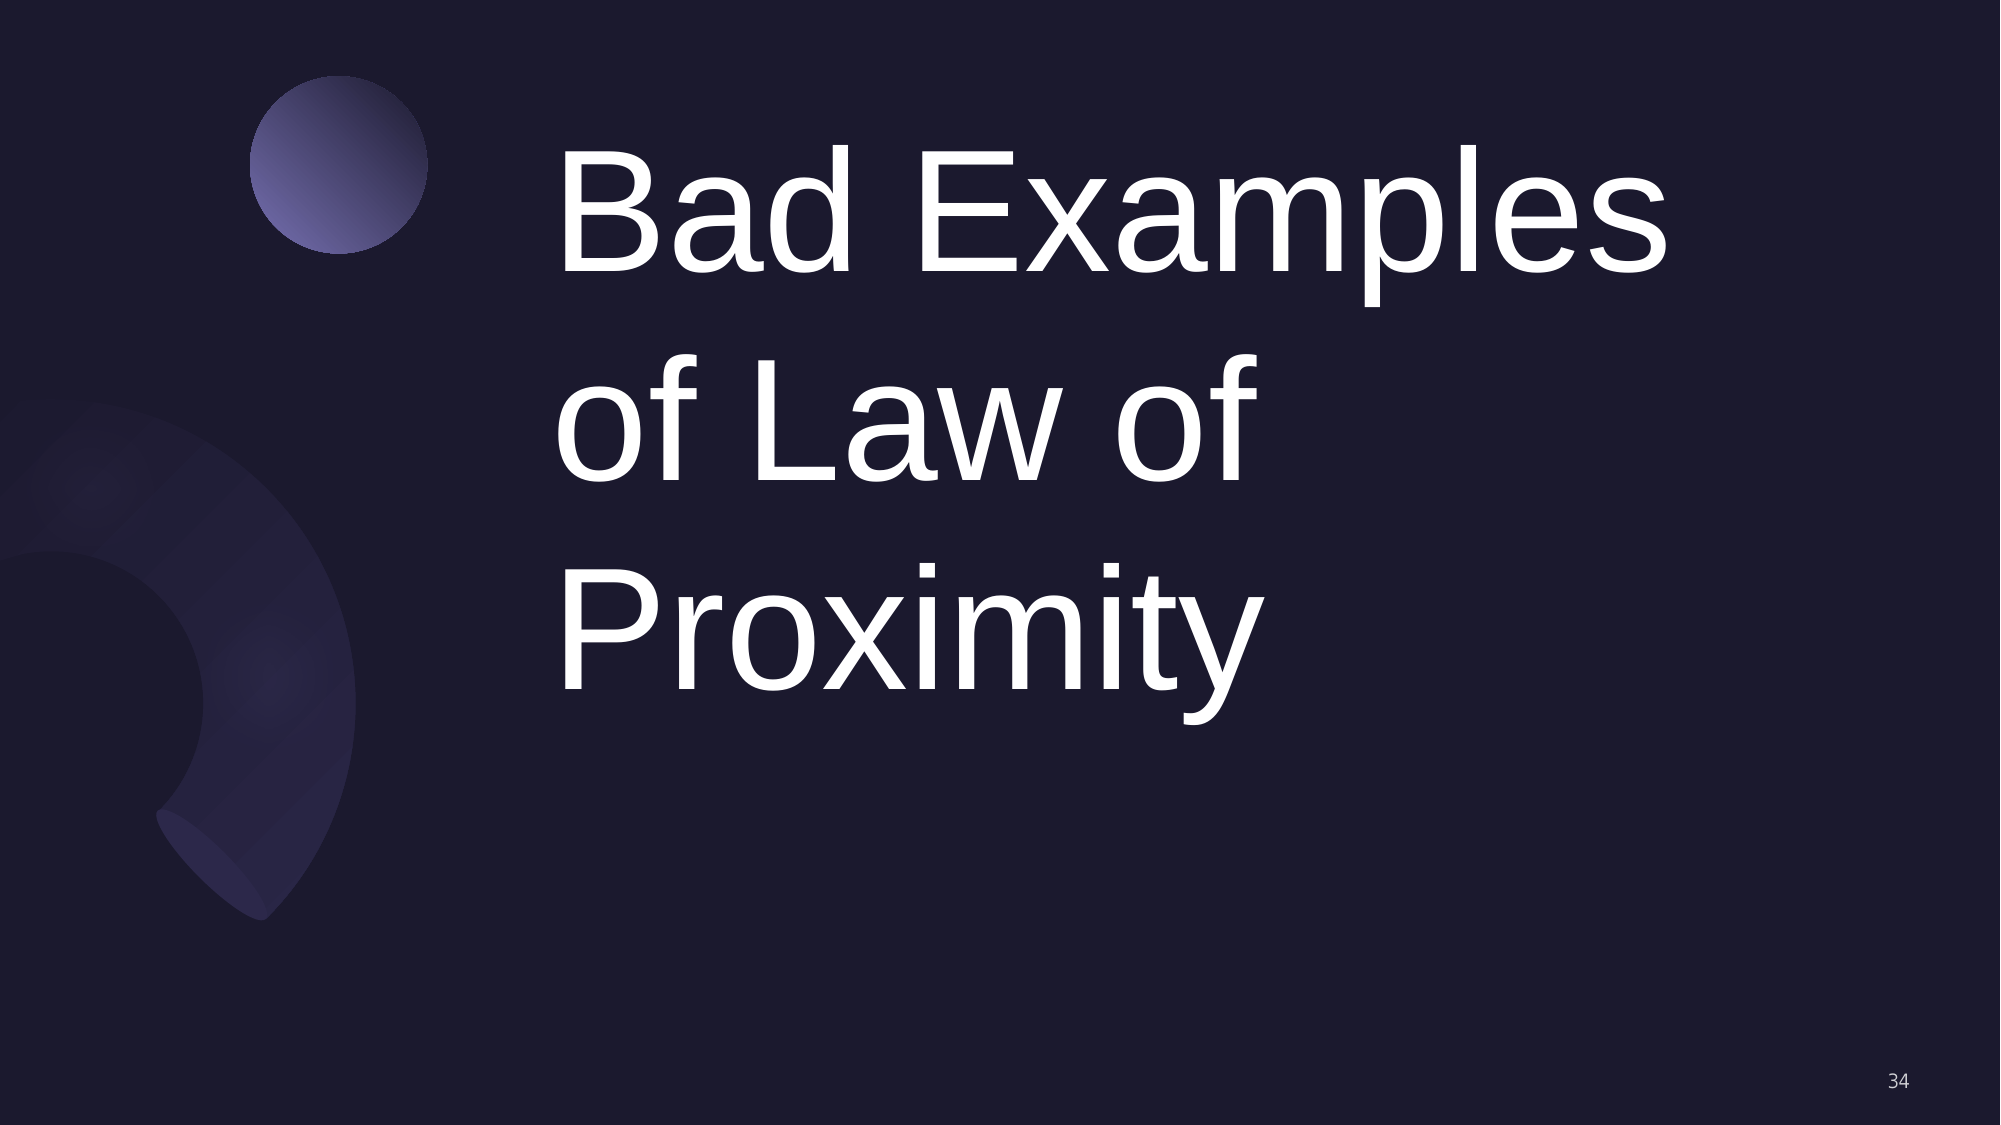

# Bad Examples of Law of Proximity

34